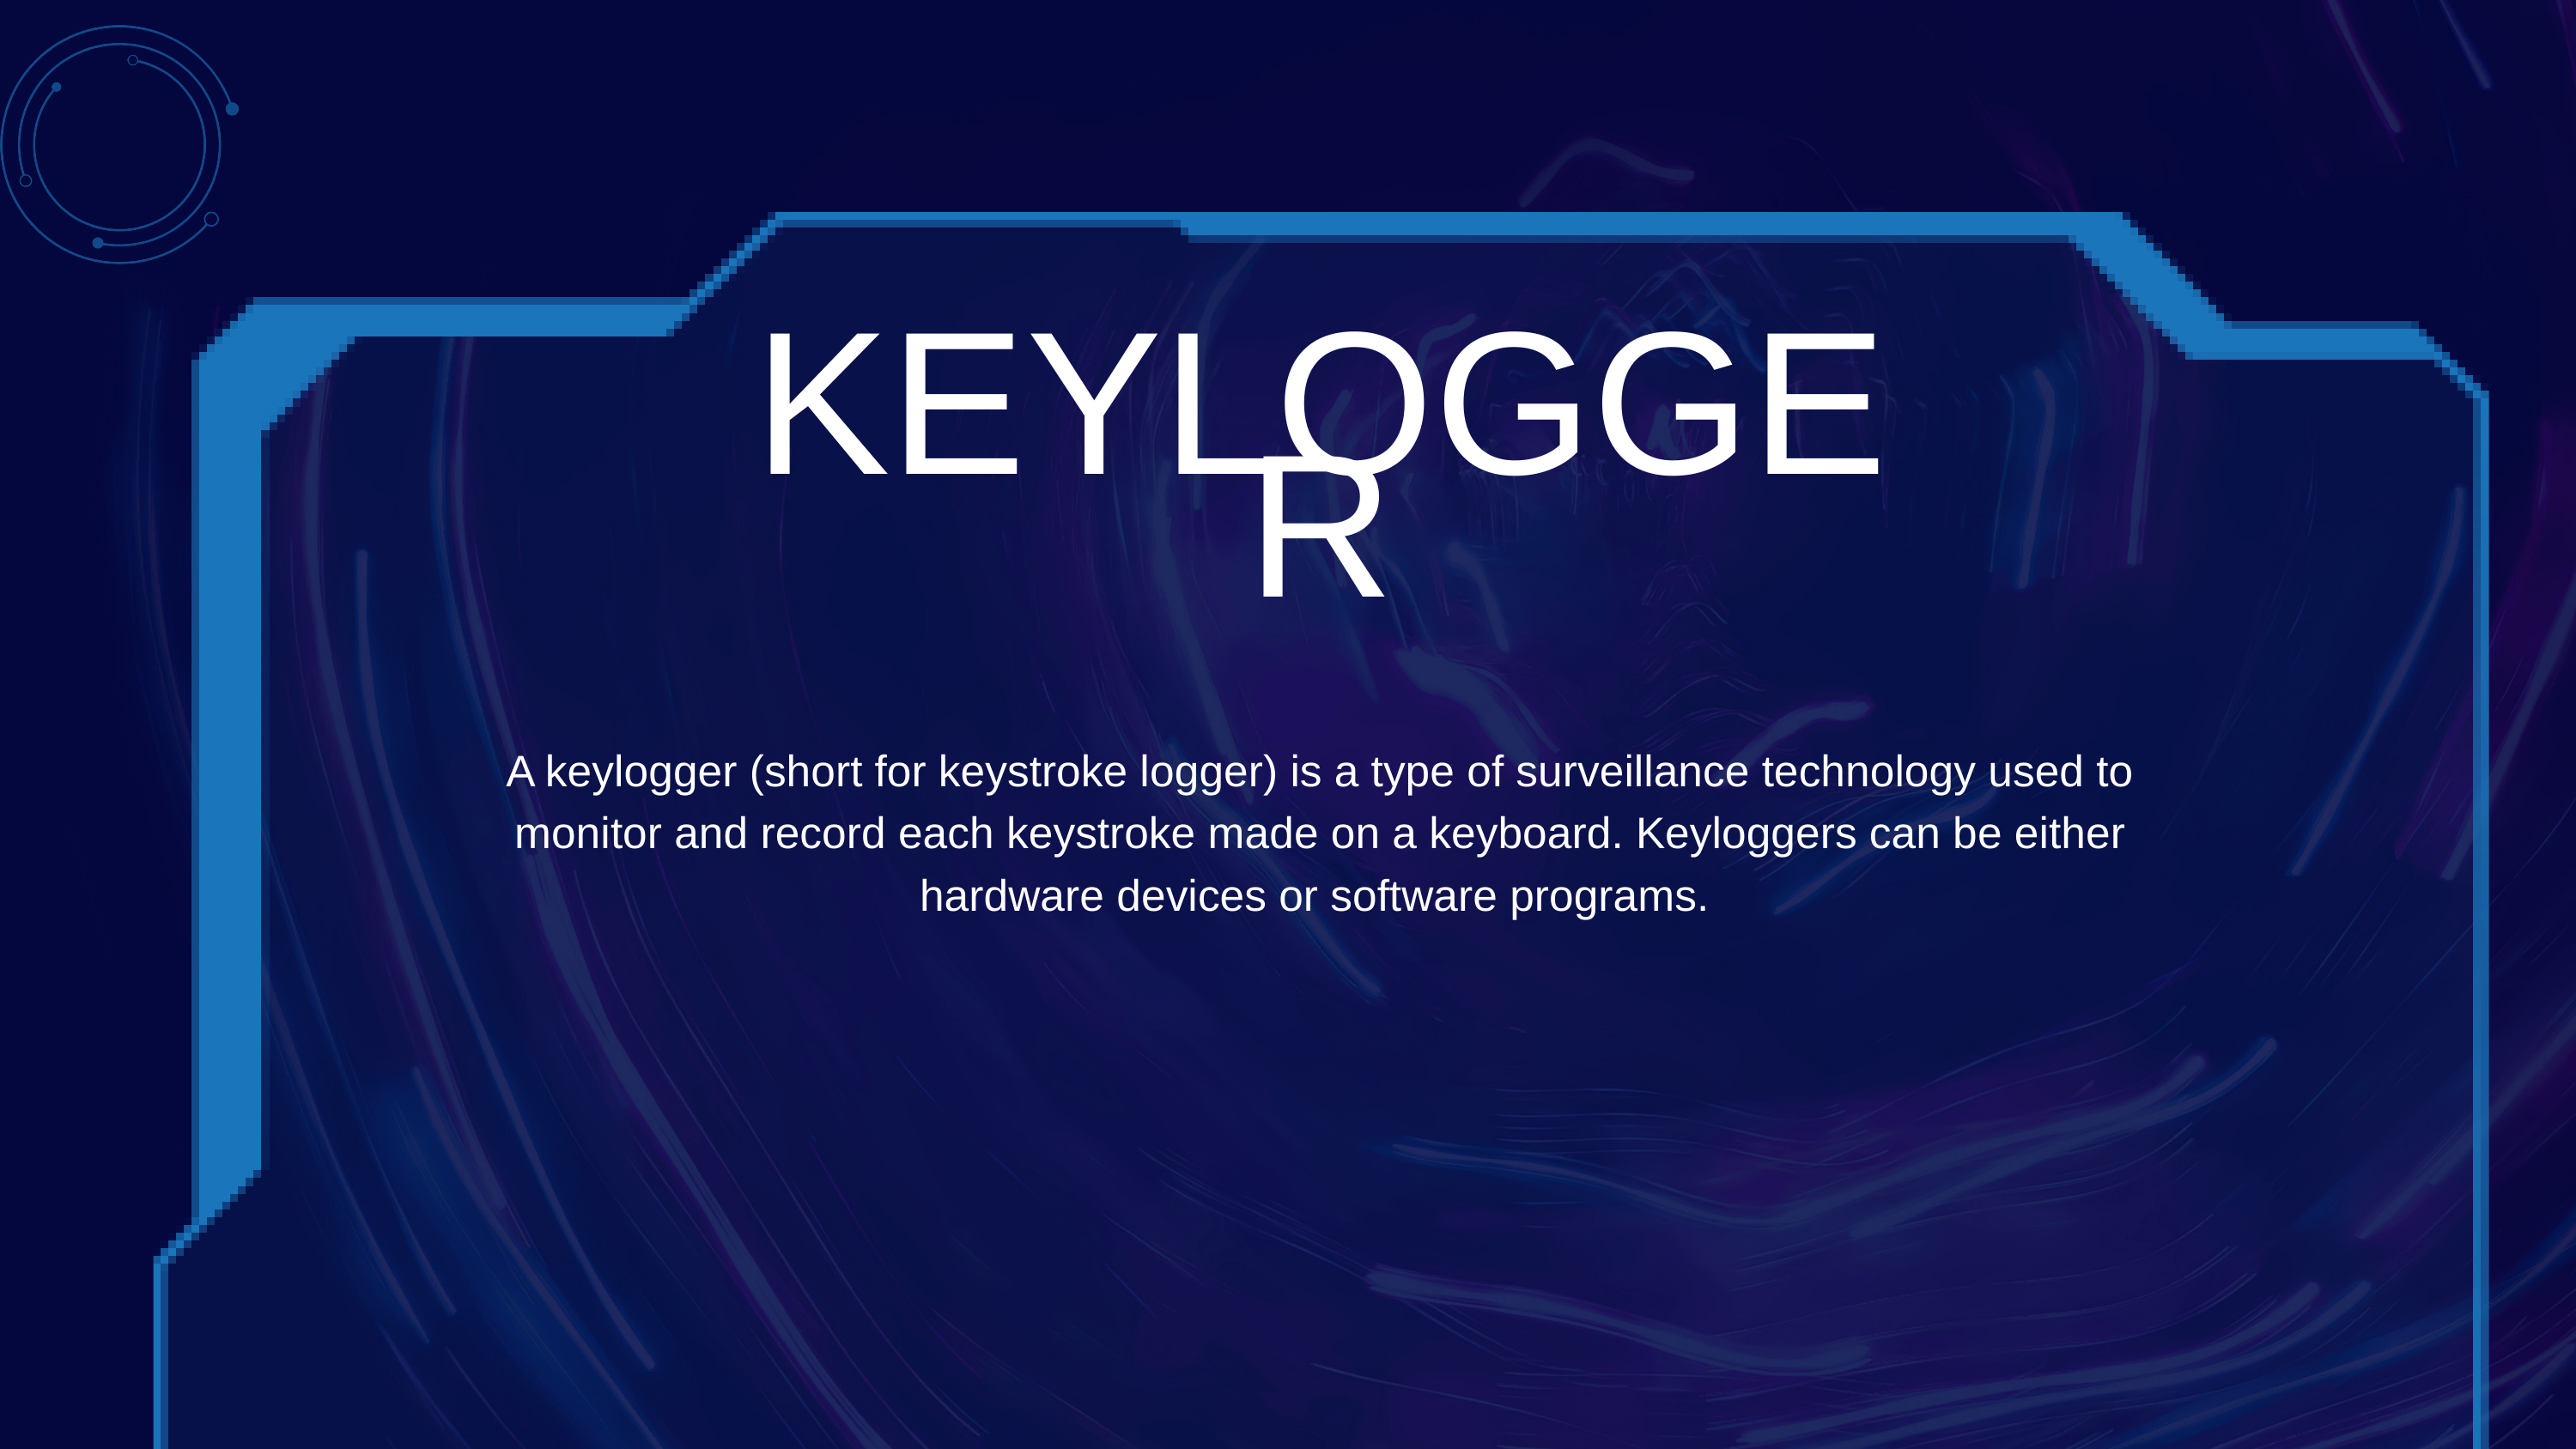

KEYLOGGER
A keylogger (short for keystroke logger) is a type of surveillance technology used to monitor and record each keystroke made on a keyboard. Keyloggers can be either hardware devices or software programs.